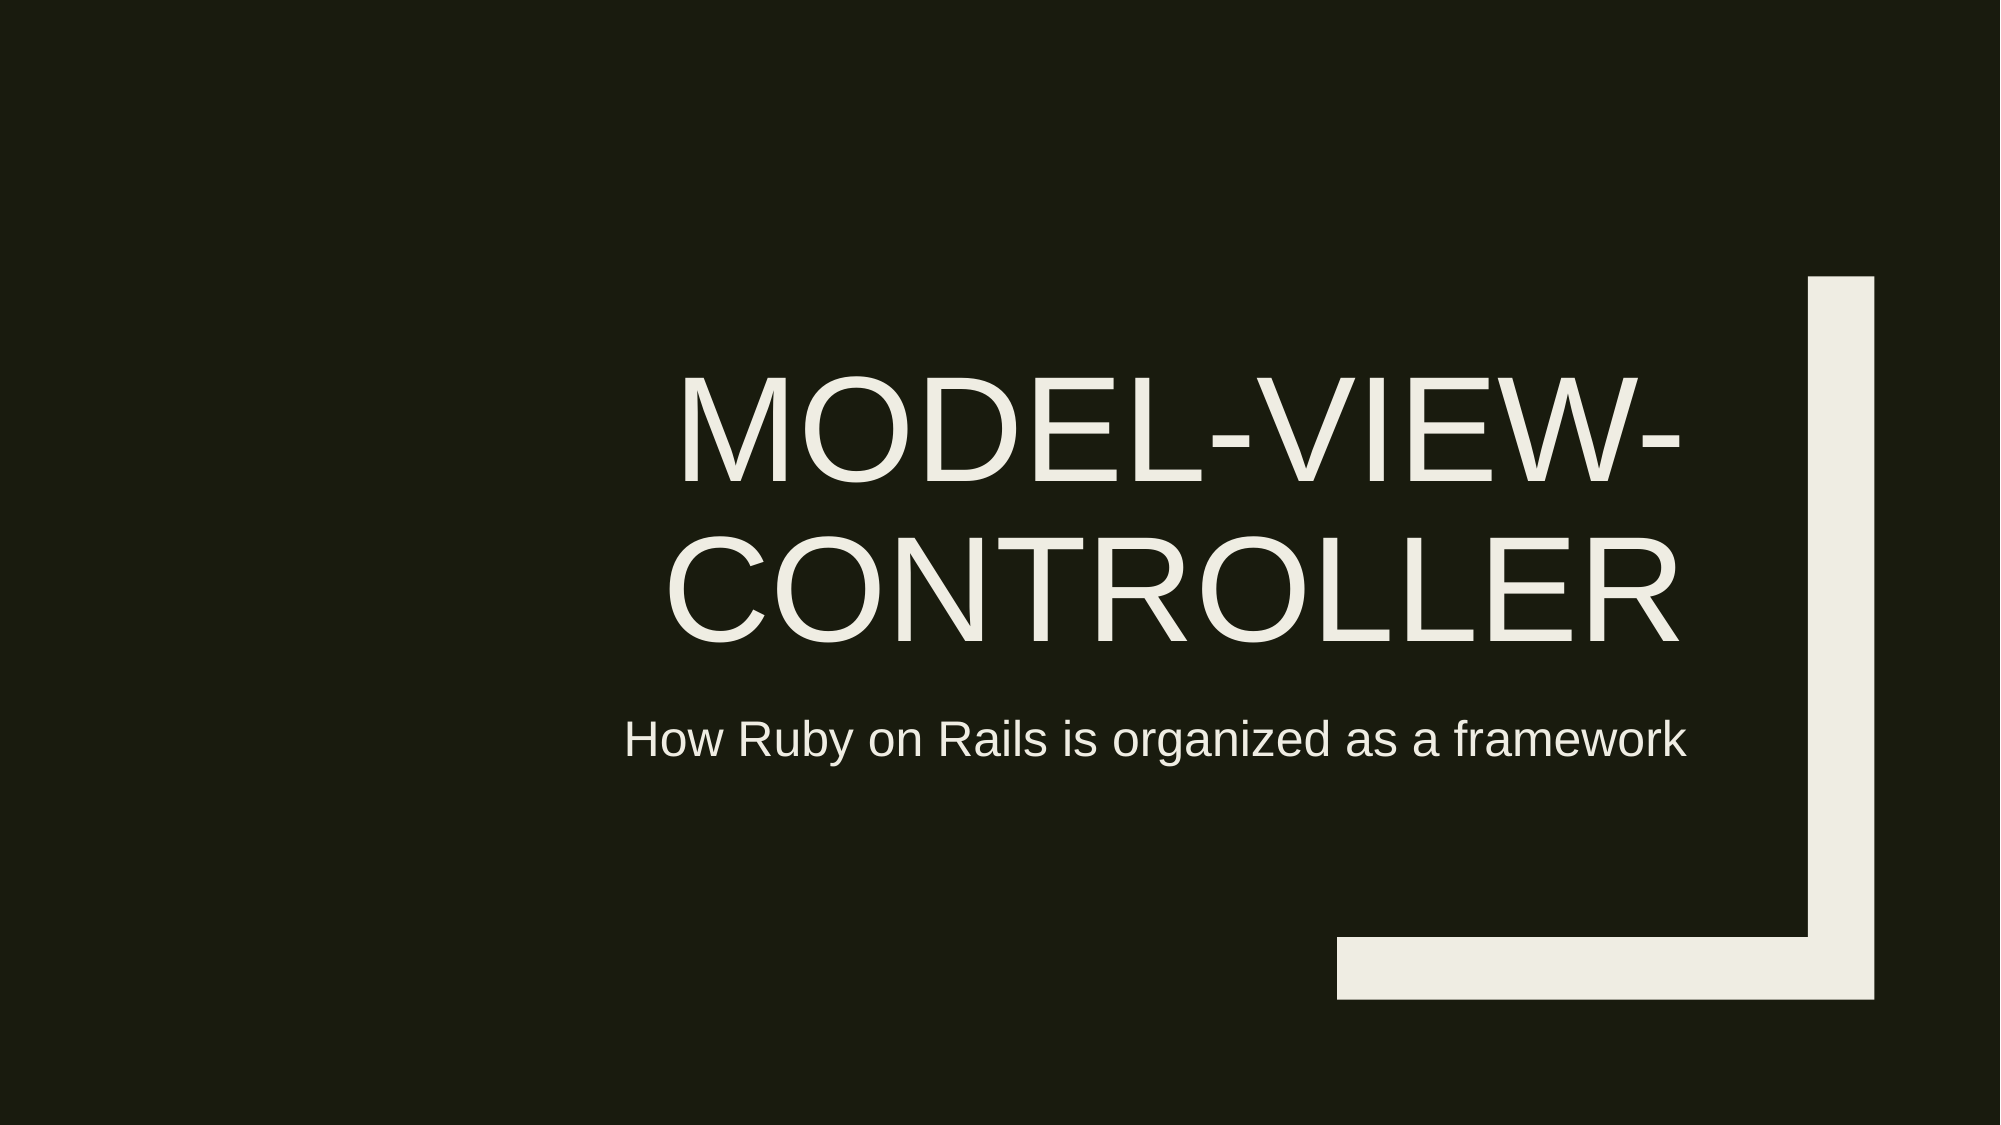

# Model-View-Controller
How Ruby on Rails is organized as a framework